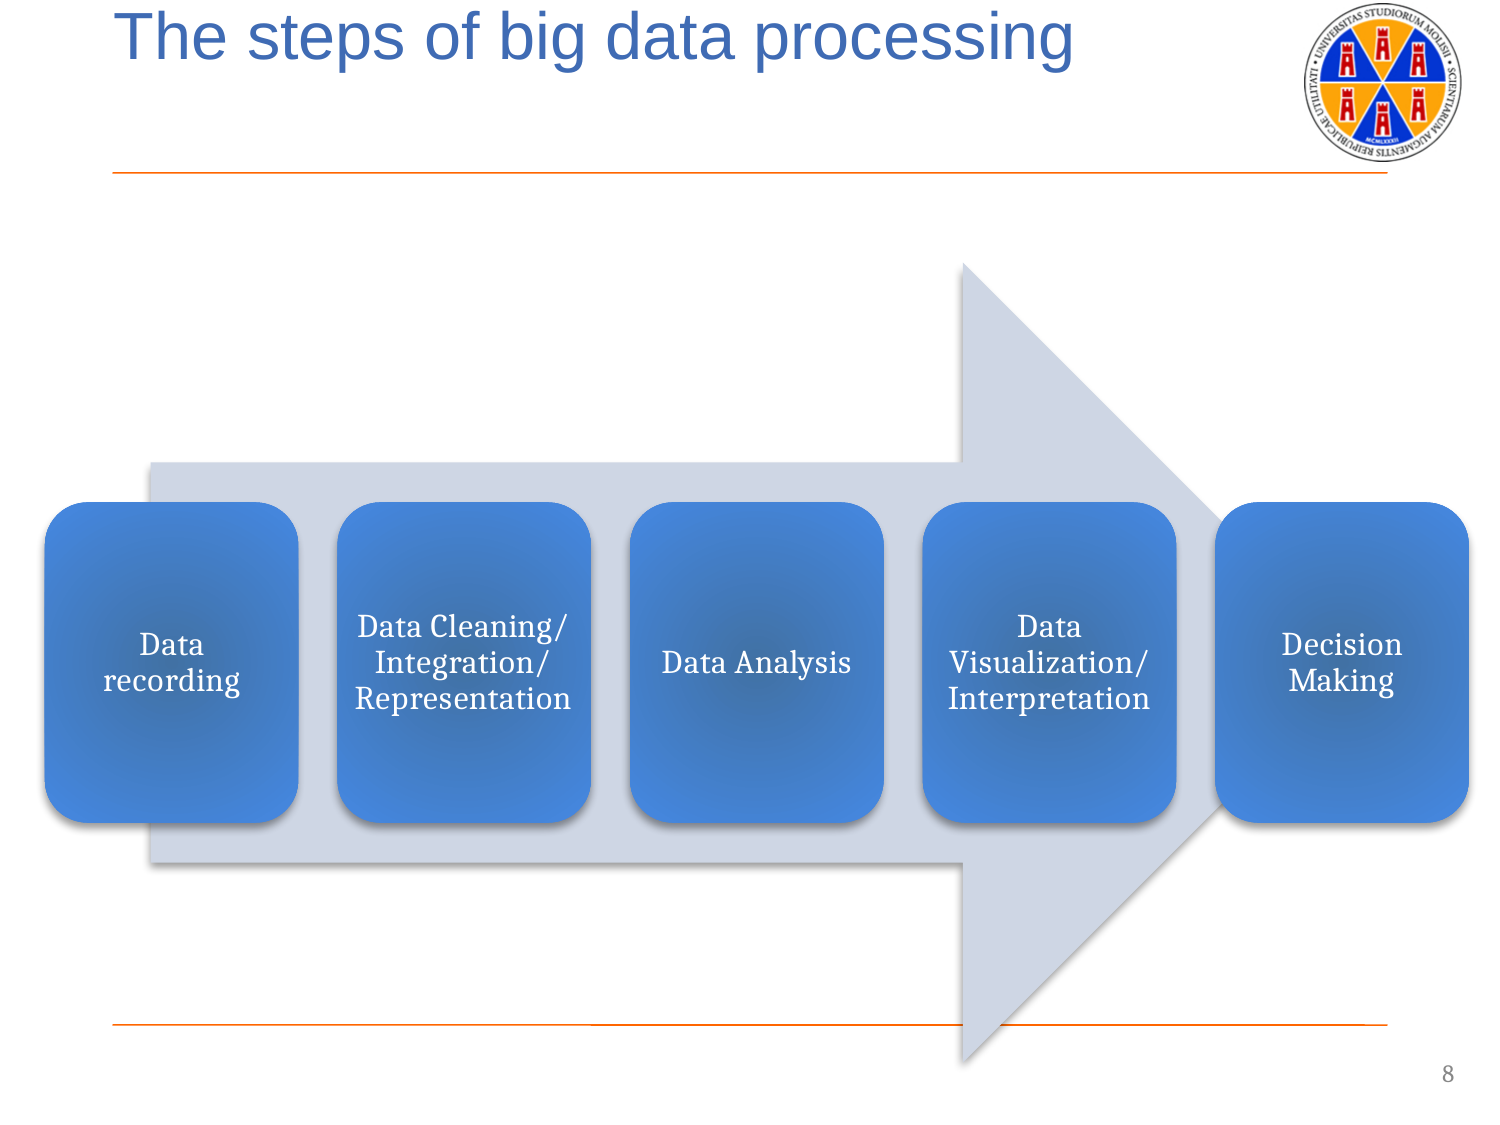

# The steps of big data processing

Data recording
Data Cleaning/
Integration/
Representation
Data Analysis
Data Visualization/Interpretation
Decision Making
8